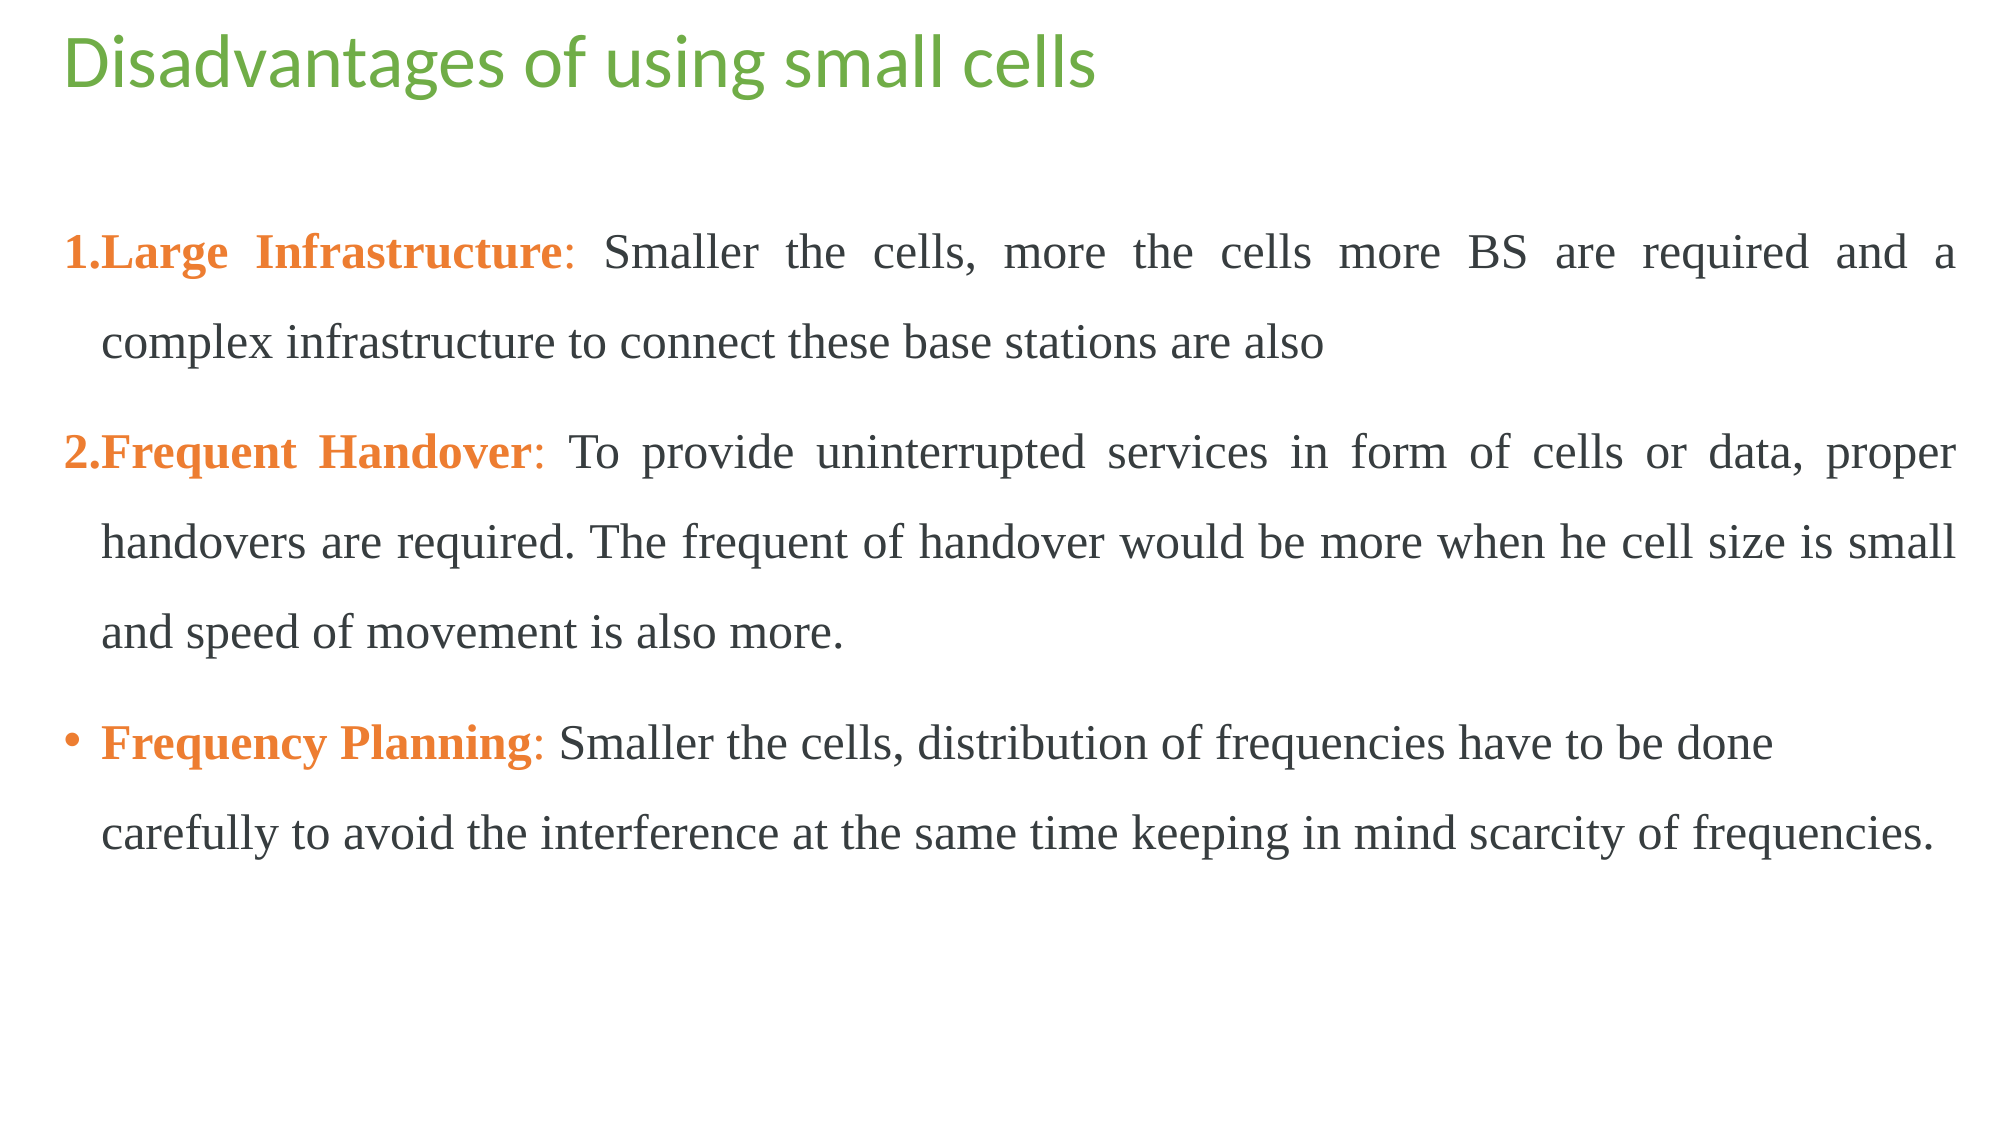

# Disadvantages of using small cells
Large Infrastructure: Smaller the cells, more the cells more BS are required and a complex infrastructure to connect these base stations are also
Frequent Handover: To provide uninterrupted services in form of cells or data, proper handovers are required. The frequent of handover would be more when he cell size is small and speed of movement is also more.
Frequency Planning: Smaller the cells, distribution of frequencies have to be done carefully to avoid the interference at the same time keeping in mind scarcity of frequencies.